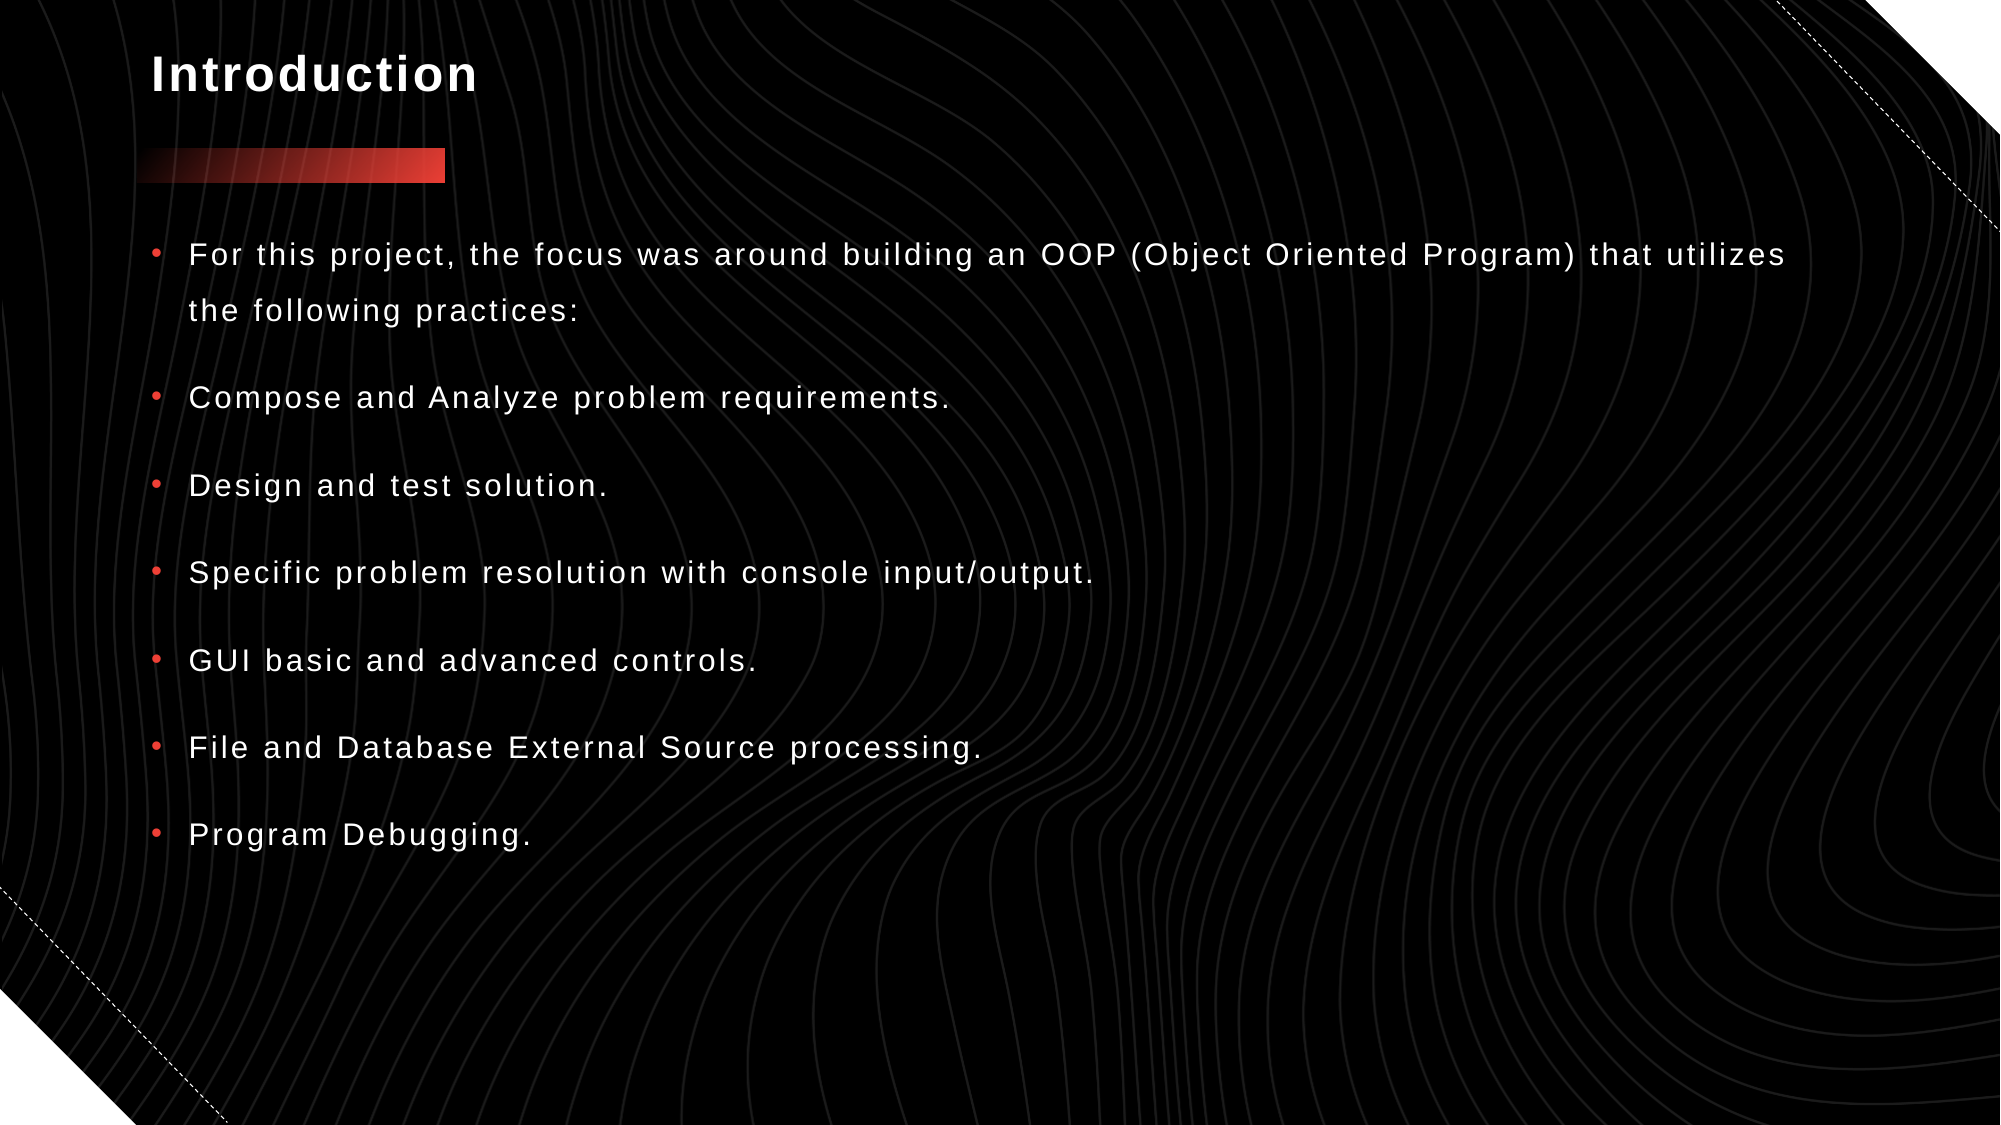

# Introduction
For this project, the focus was around building an OOP (Object Oriented Program) that utilizes the following practices:
Compose and Analyze problem requirements.
Design and test solution.
Specific problem resolution with console input/output.
GUI basic and advanced controls.
File and Database External Source processing.
Program Debugging.